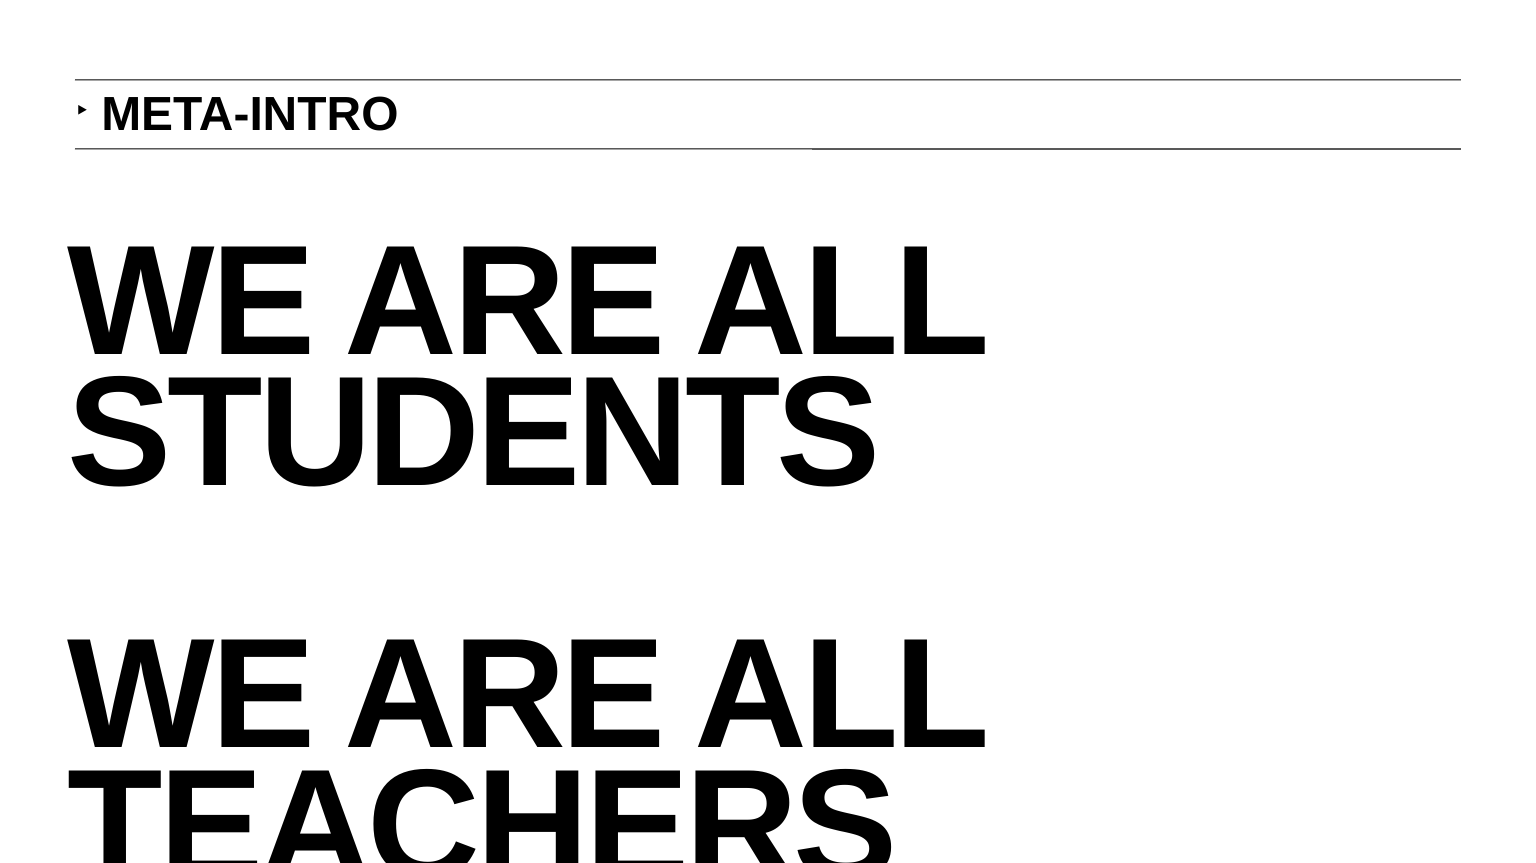

META-INTRO
# We are all students We are all teachers